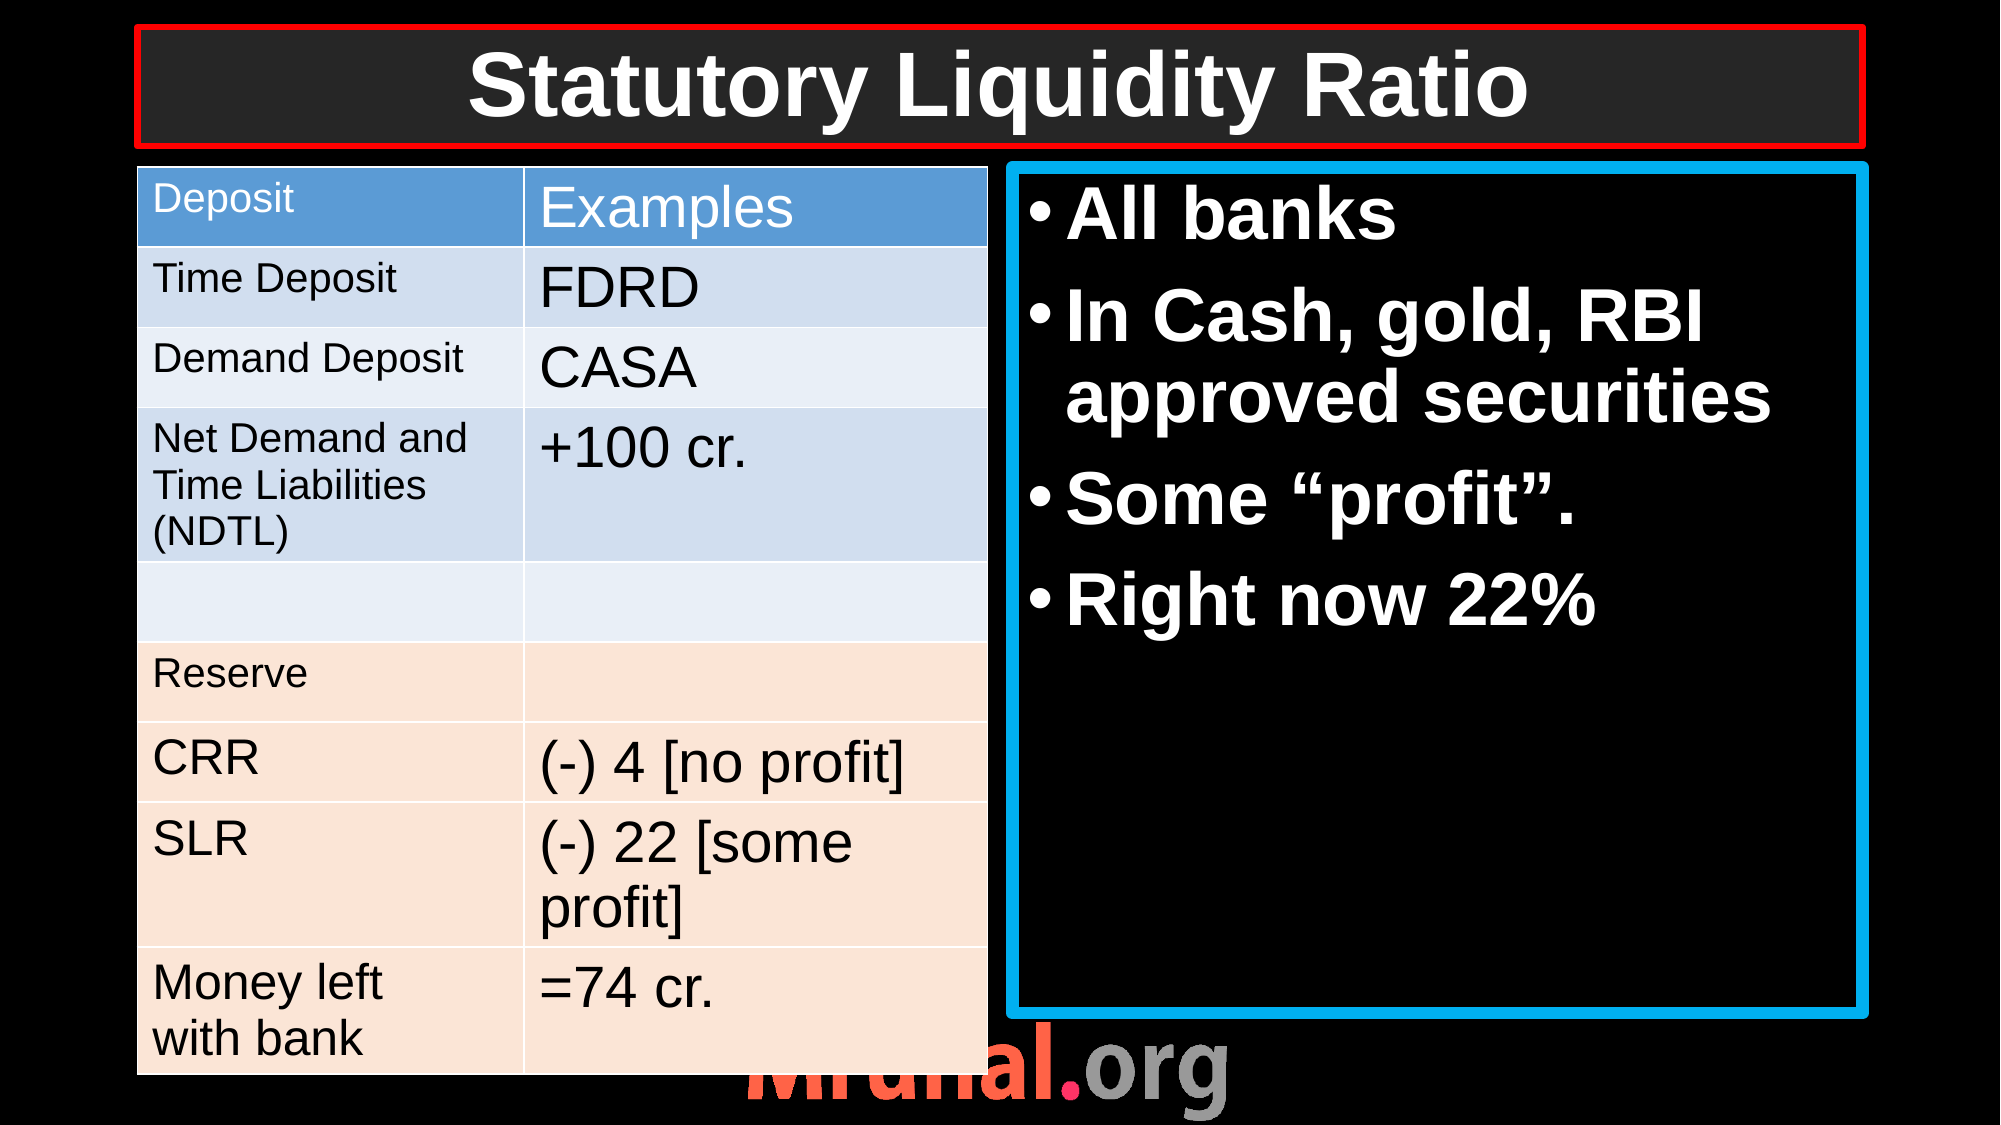

# Statutory Liquidity Ratio
| Deposit | Examples |
| --- | --- |
| Time Deposit | FDRD |
| Demand Deposit | CASA |
| Net Demand and Time Liabilities (NDTL) | +100 cr. |
|  |  |
| Reserve |  |
| CRR | (-) 4 [no profit] |
| SLR | (-) 22 [some profit] |
| Money left with bank | =74 cr. |
All banks
In Cash, gold, RBI approved securities
Some “profit”.
Right now 22%